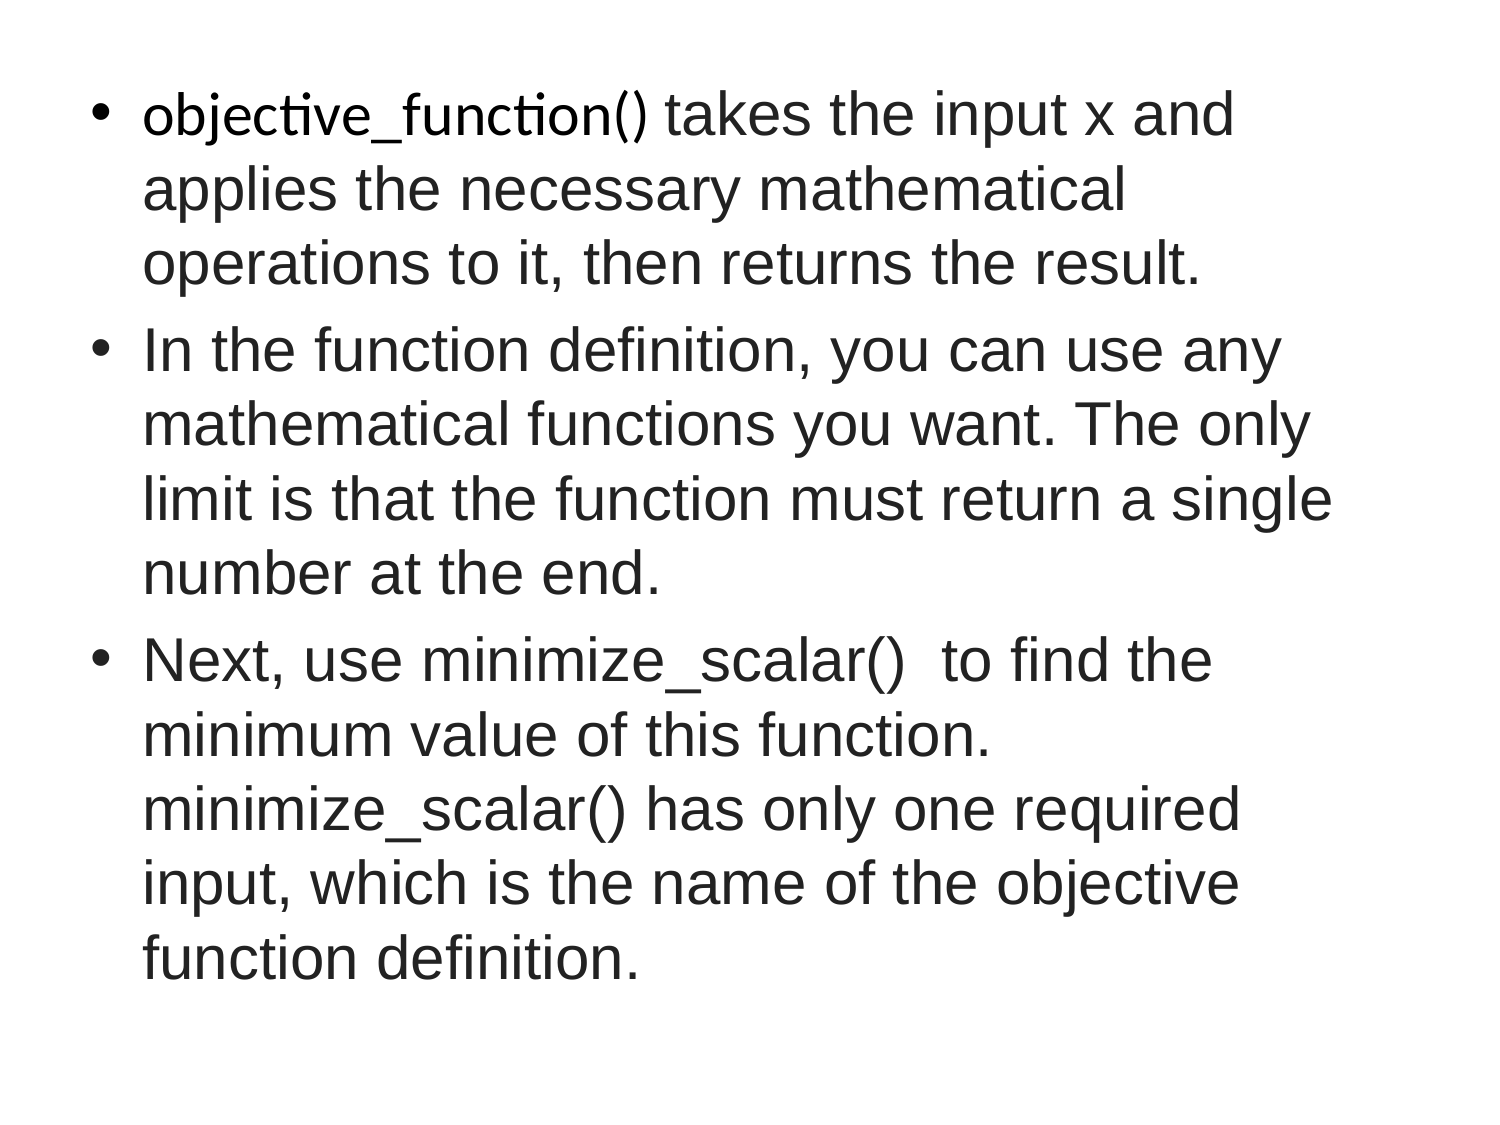

objective_function() takes the input x and applies the necessary mathematical operations to it, then returns the result.
In the function definition, you can use any mathematical functions you want. The only limit is that the function must return a single number at the end.
Next, use minimize_scalar()  to find the minimum value of this function. minimize_scalar() has only one required input, which is the name of the objective function definition.